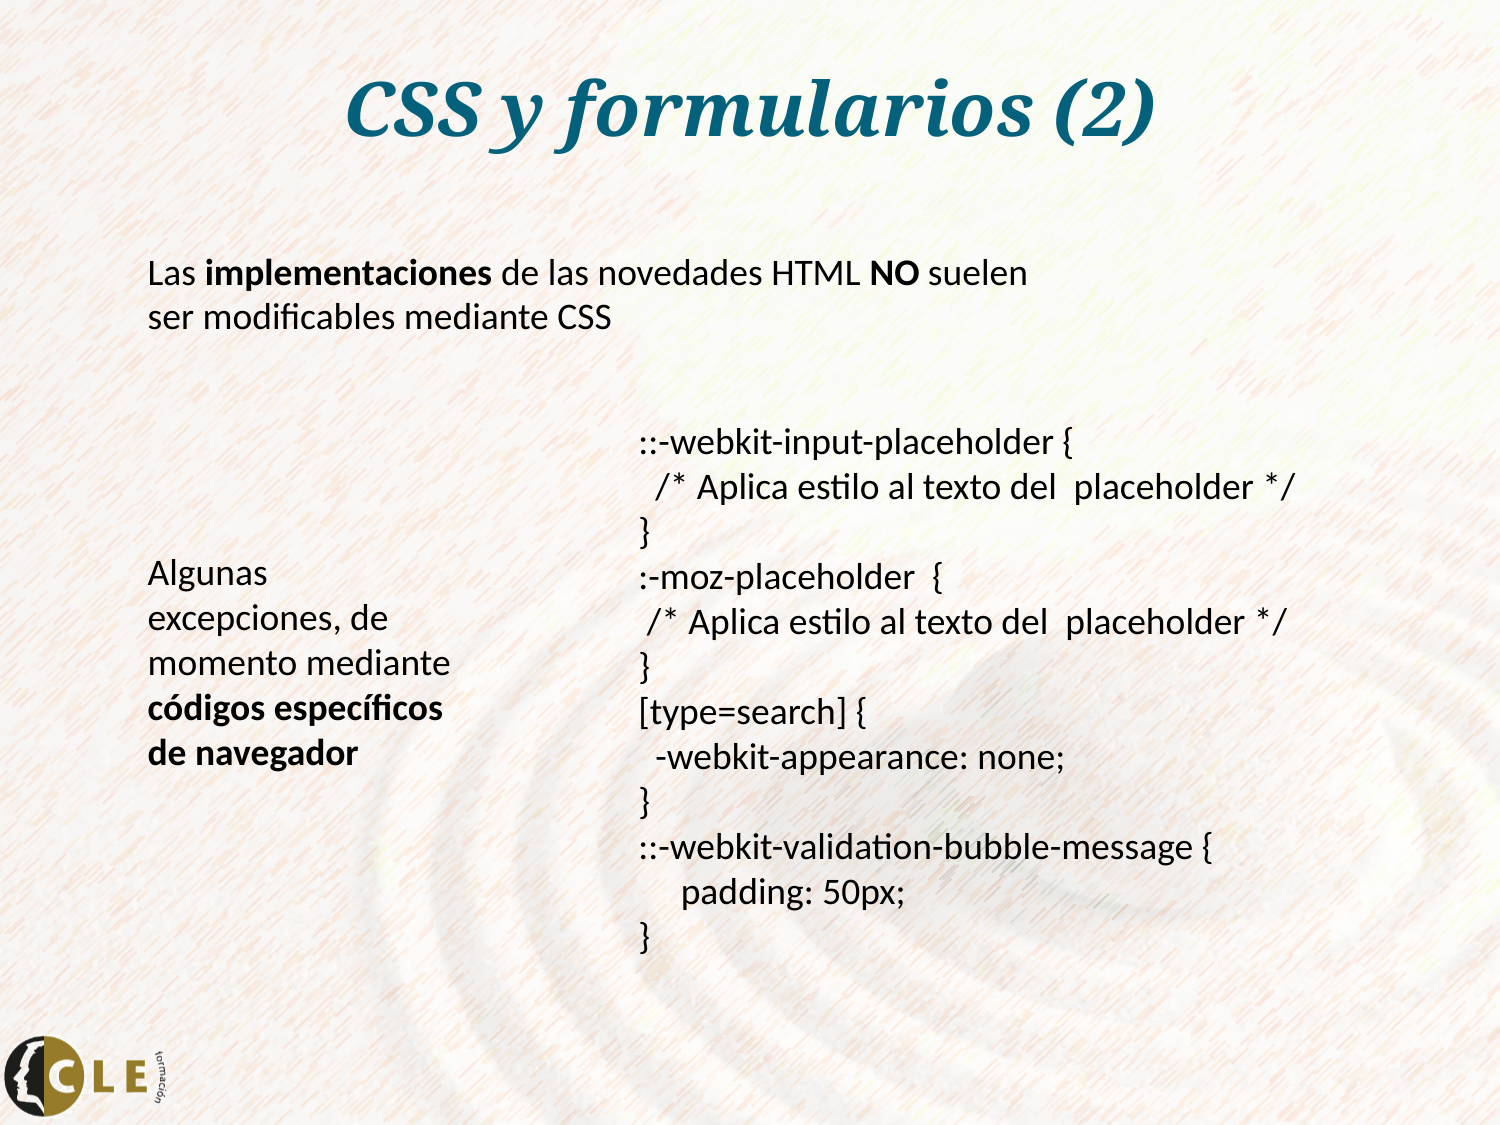

# CSS y formularios (2)
Las implementaciones de las novedades HTML NO suelen ser modificables mediante CSS
::-webkit-input-placeholder {
  /* Aplica estilo al texto del  placeholder */
}
:-moz-placeholder  {
 /* Aplica estilo al texto del  placeholder */
}
[type=search] {
  -webkit-appearance: none;
}
::-webkit-validation-bubble-message {
     padding: 50px;
}
Algunas excepciones, de momento mediante códigos específicos de navegador